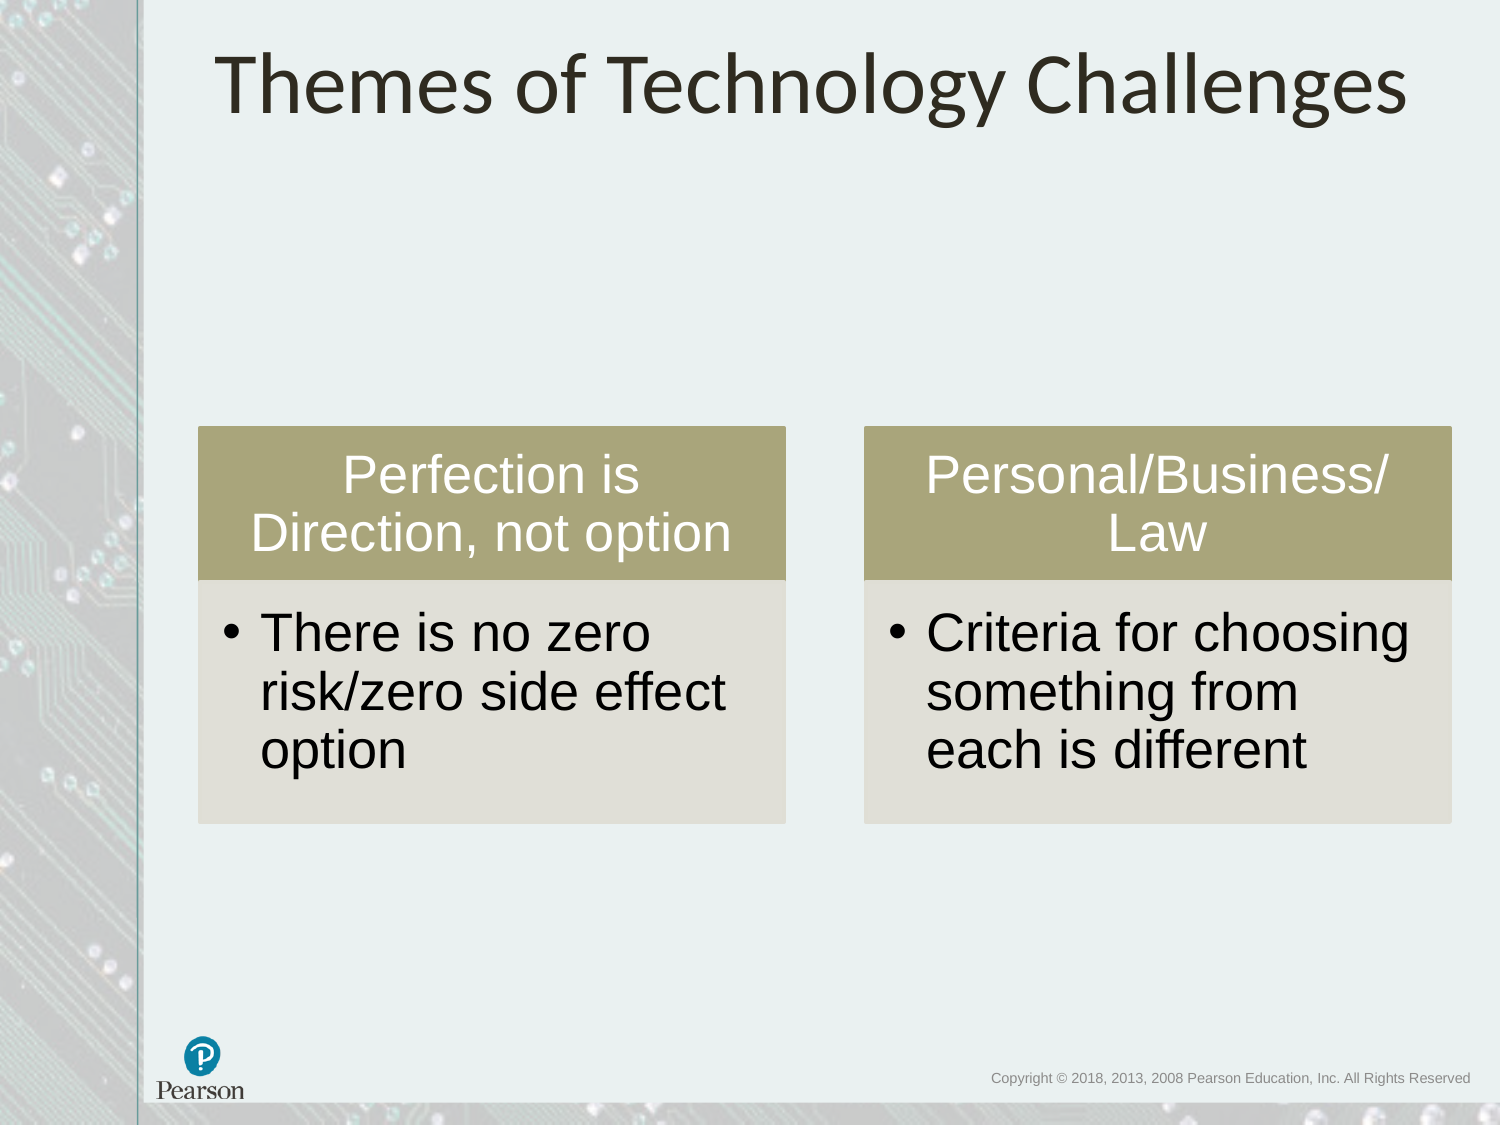

Themes of Technology Challenges

Perfection is Direction, not option

Personal/Business/Law

There is no zero risk/zero side effect option

Criteria for choosing something from each is different
Copyright © 2018, 2013, 2008 Pearson Education, Inc. All Rights Reserved